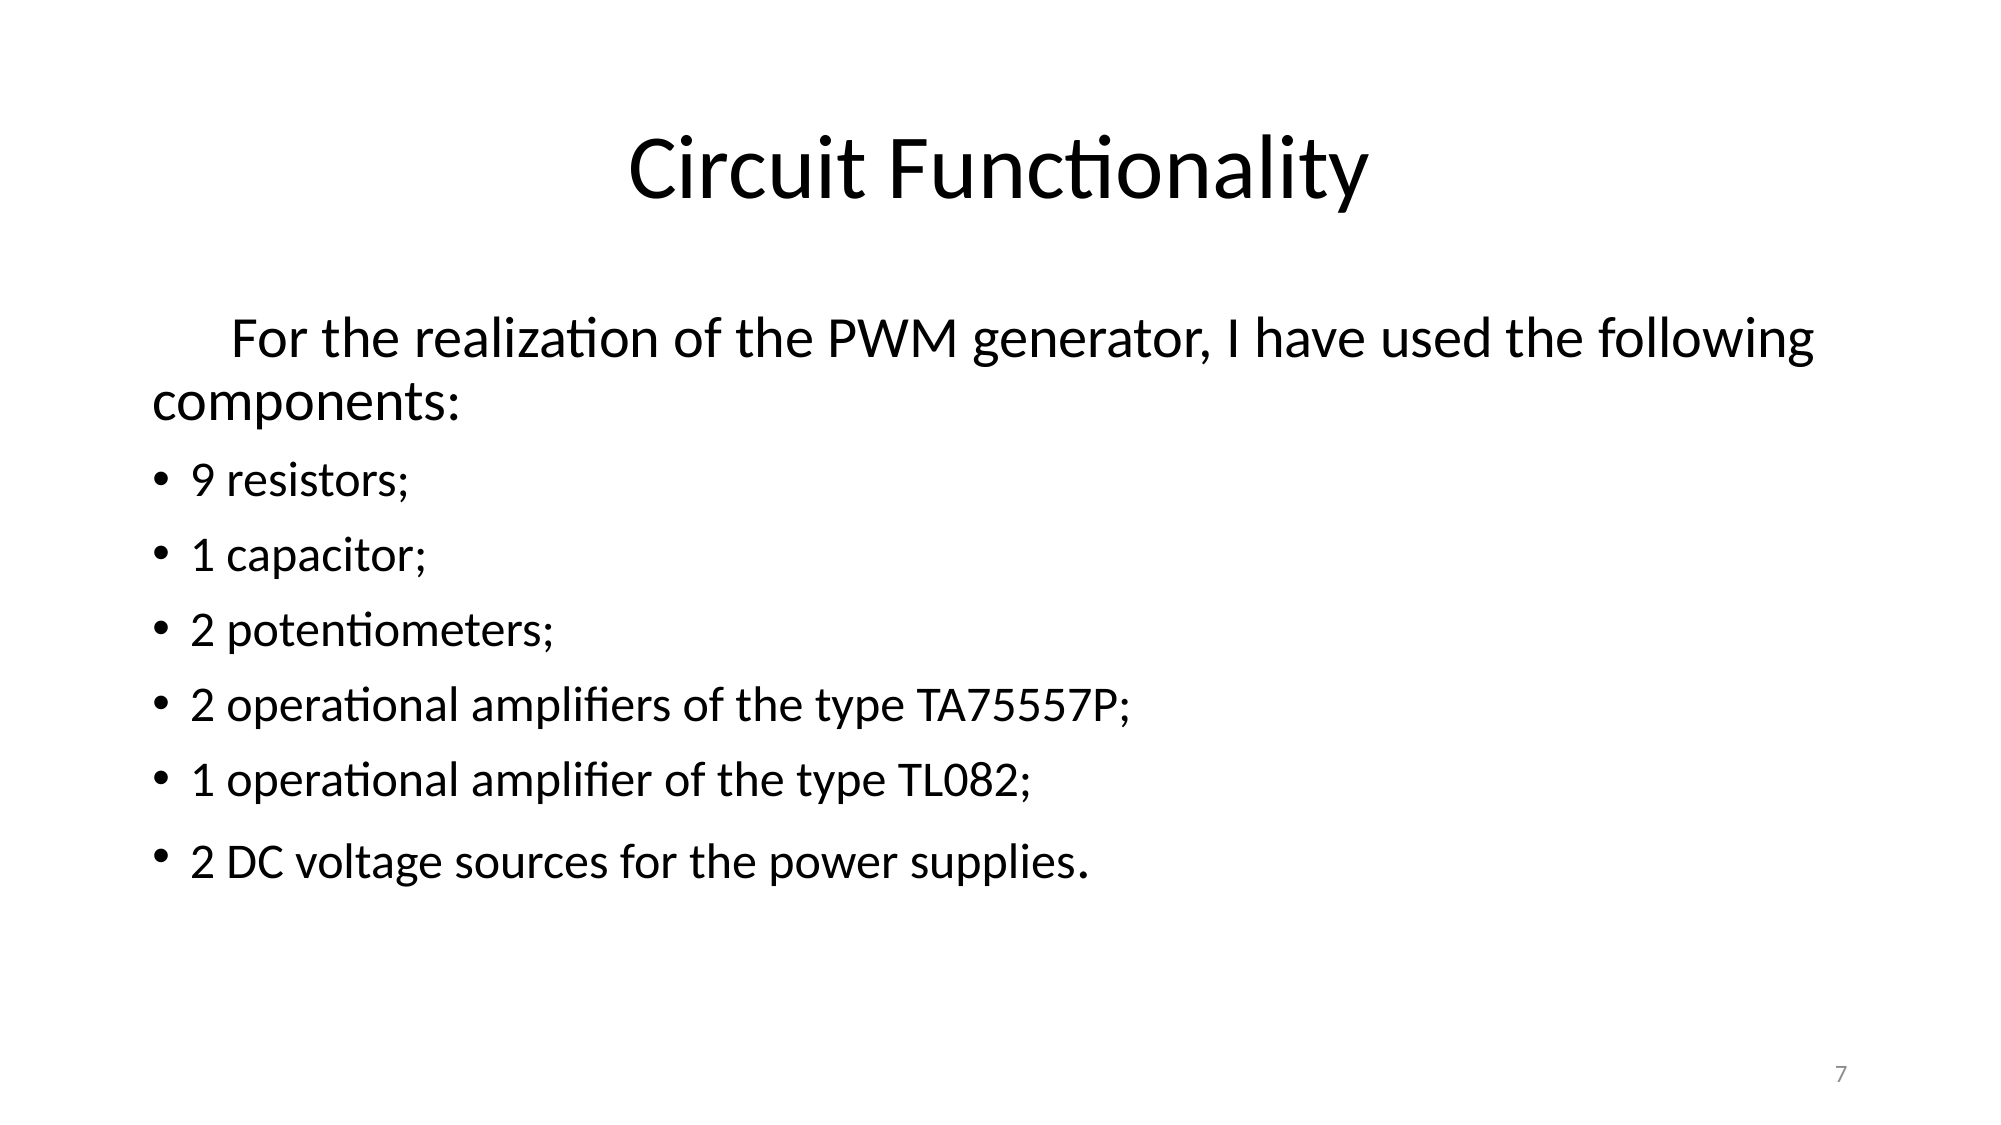

# Circuit Functionality
      For the realization of the PWM generator, I have used the following components:
9 resistors;
1 capacitor;
2 potentiometers;
2 operational amplifiers of the type TA75557P;
1 operational amplifier of the type TL082;
2 DC voltage sources for the power supplies.
7